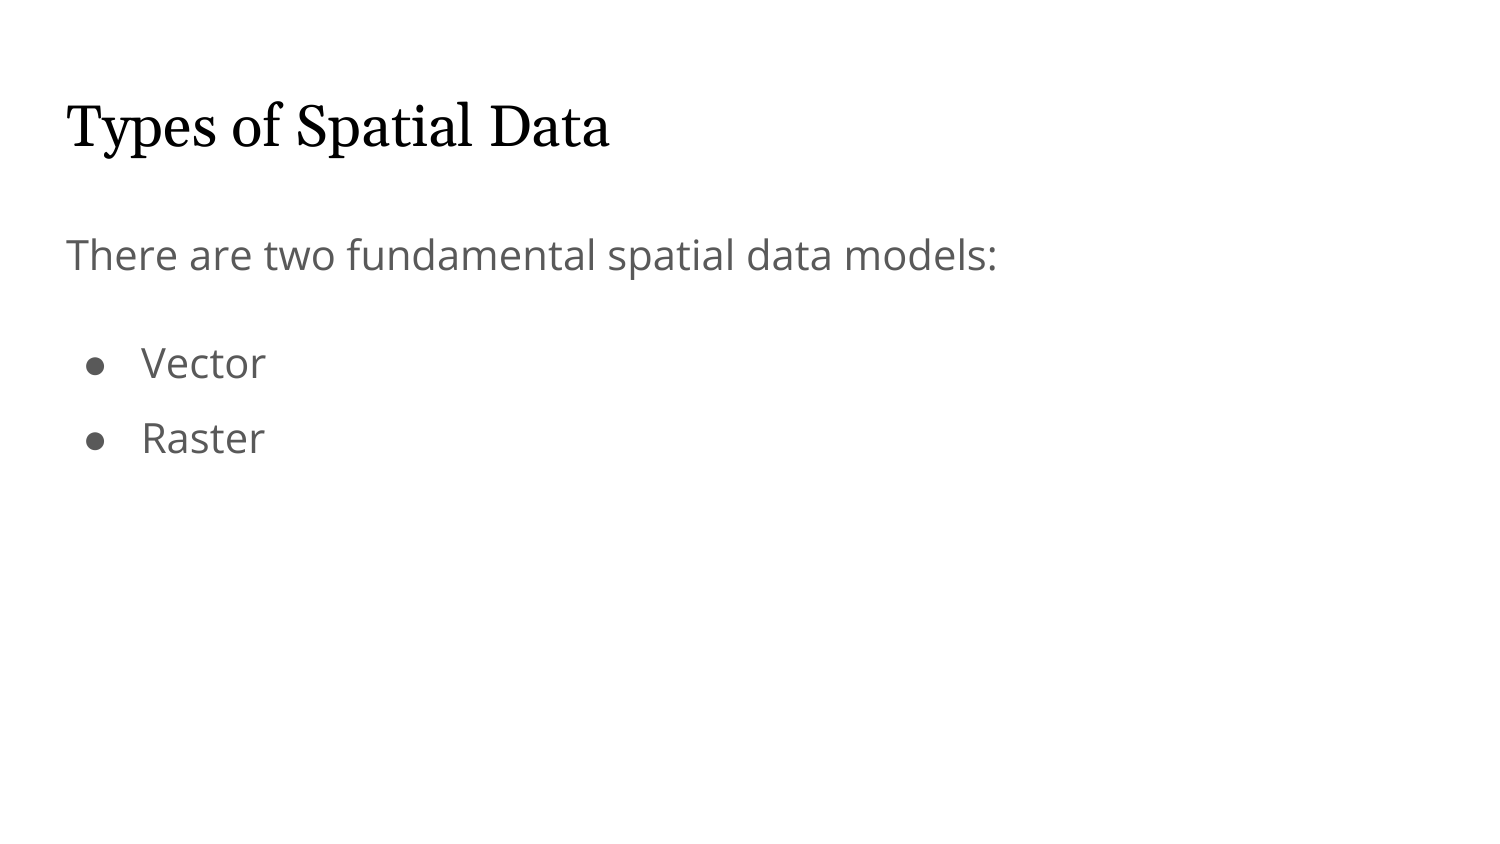

# Types of Spatial Data
There are two fundamental spatial data models:
Vector
Raster
16